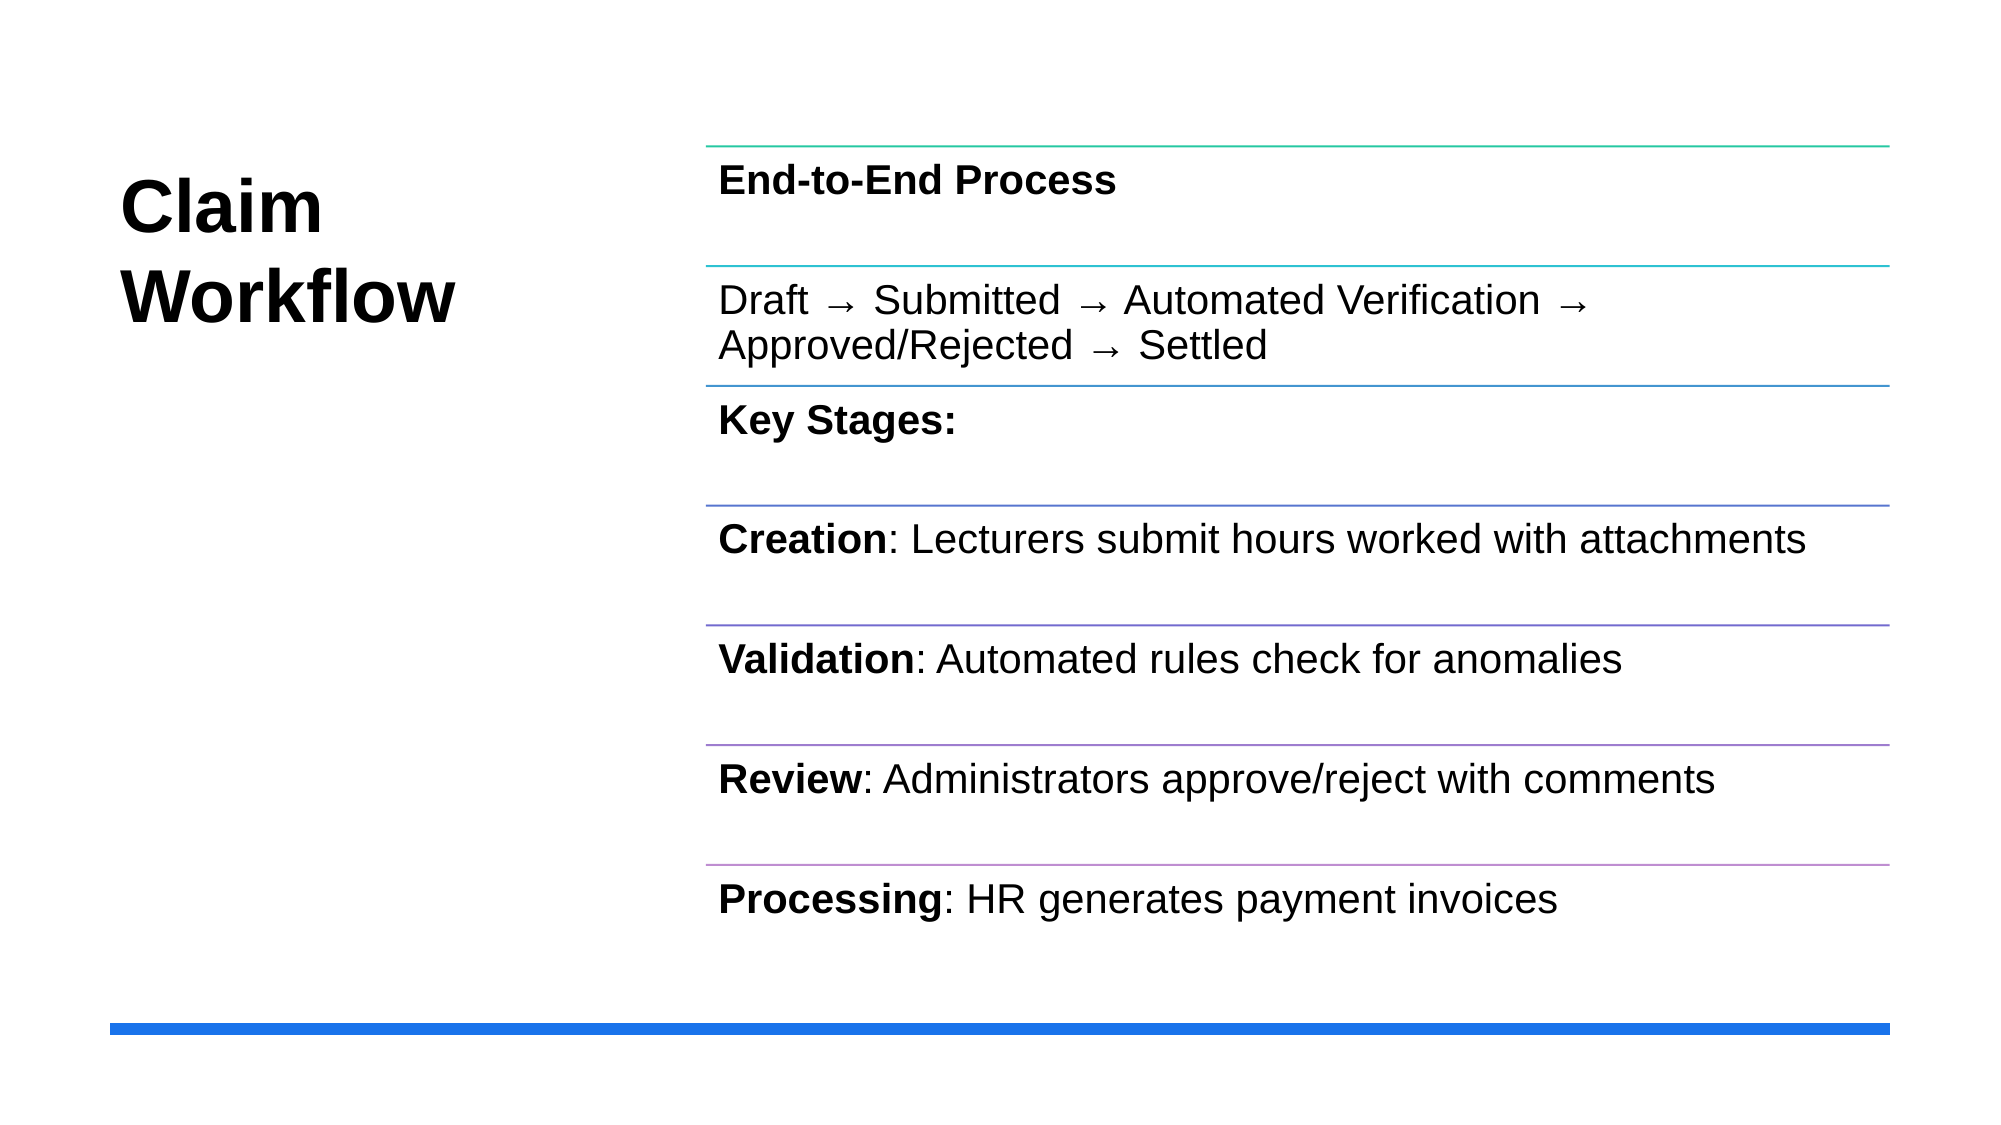

End-to-End Process
Draft → Submitted → Automated Verification → Approved/Rejected → Settled
Key Stages:
Creation: Lecturers submit hours worked with attachments
Validation: Automated rules check for anomalies
Review: Administrators approve/reject with comments
Processing: HR generates payment invoices
# Claim Workflow